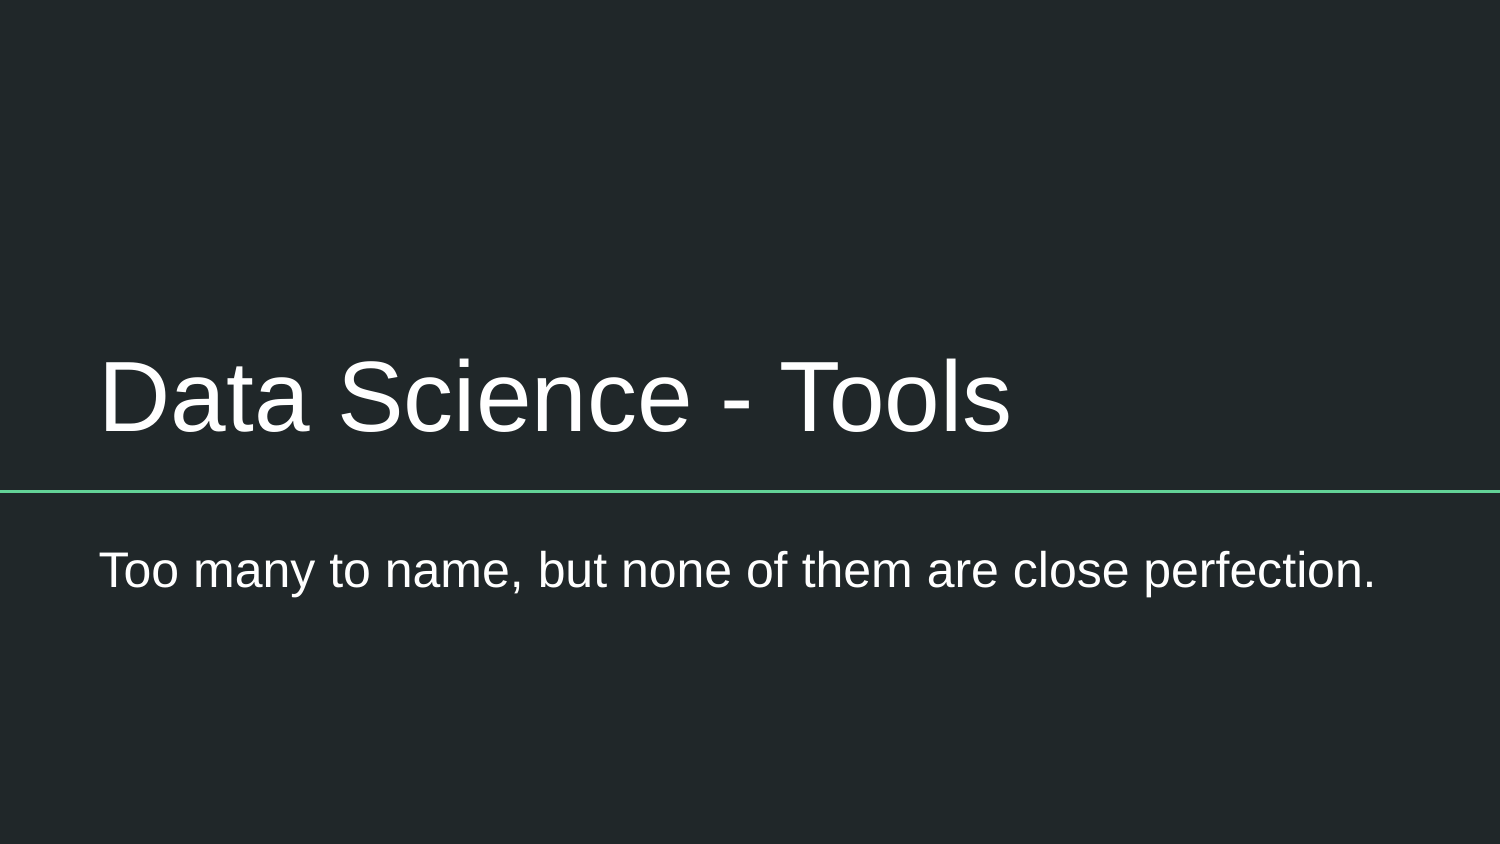

# Data Science - Tools
Too many to name, but none of them are close perfection.